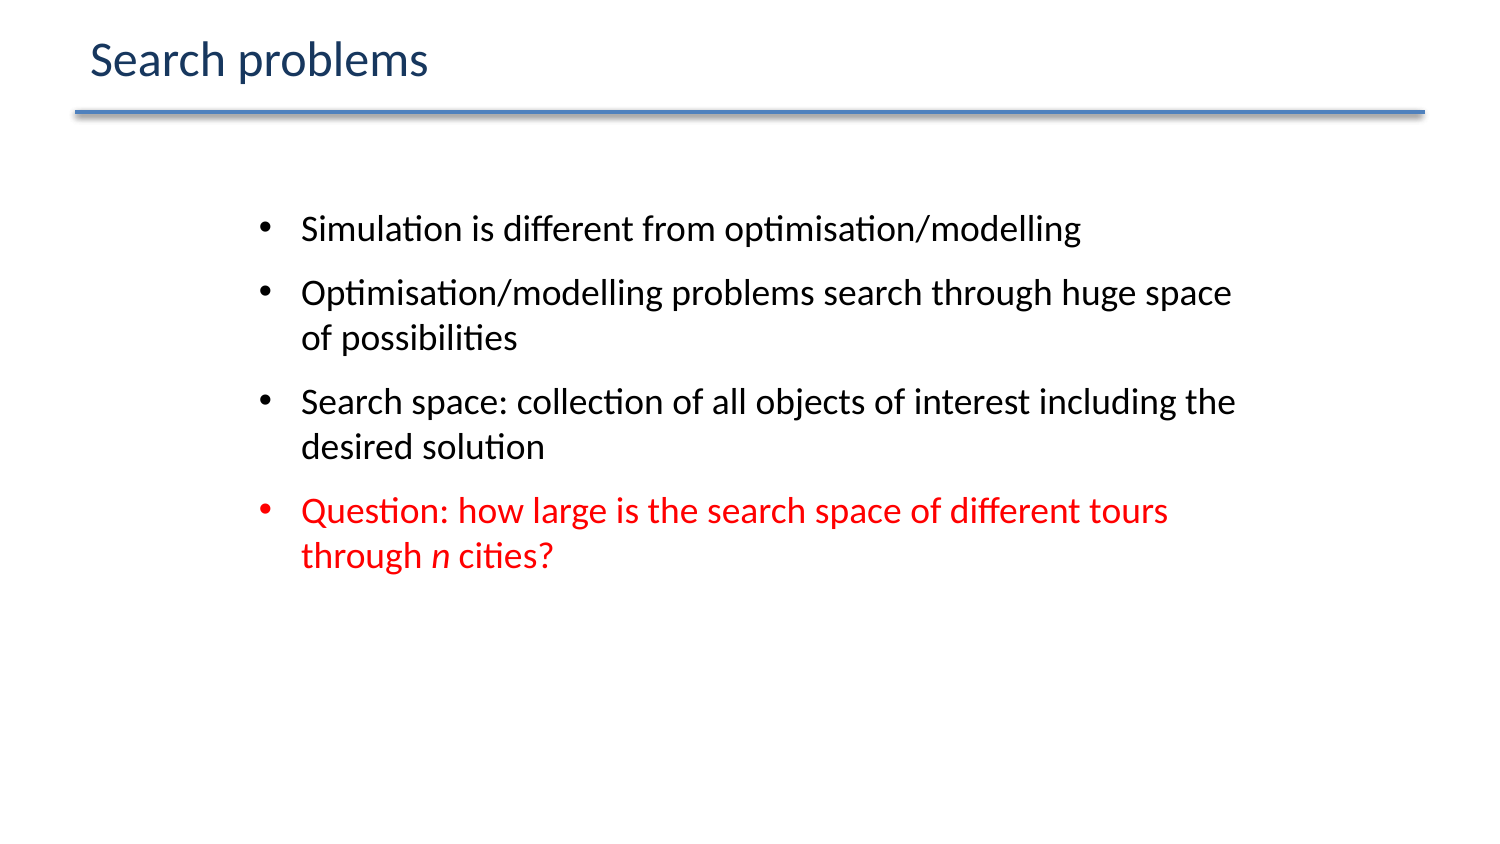

# Search problems
Simulation is different from optimisation/modelling
Optimisation/modelling problems search through huge space of possibilities
Search space: collection of all objects of interest including the desired solution
Question: how large is the search space of different tours through n cities?